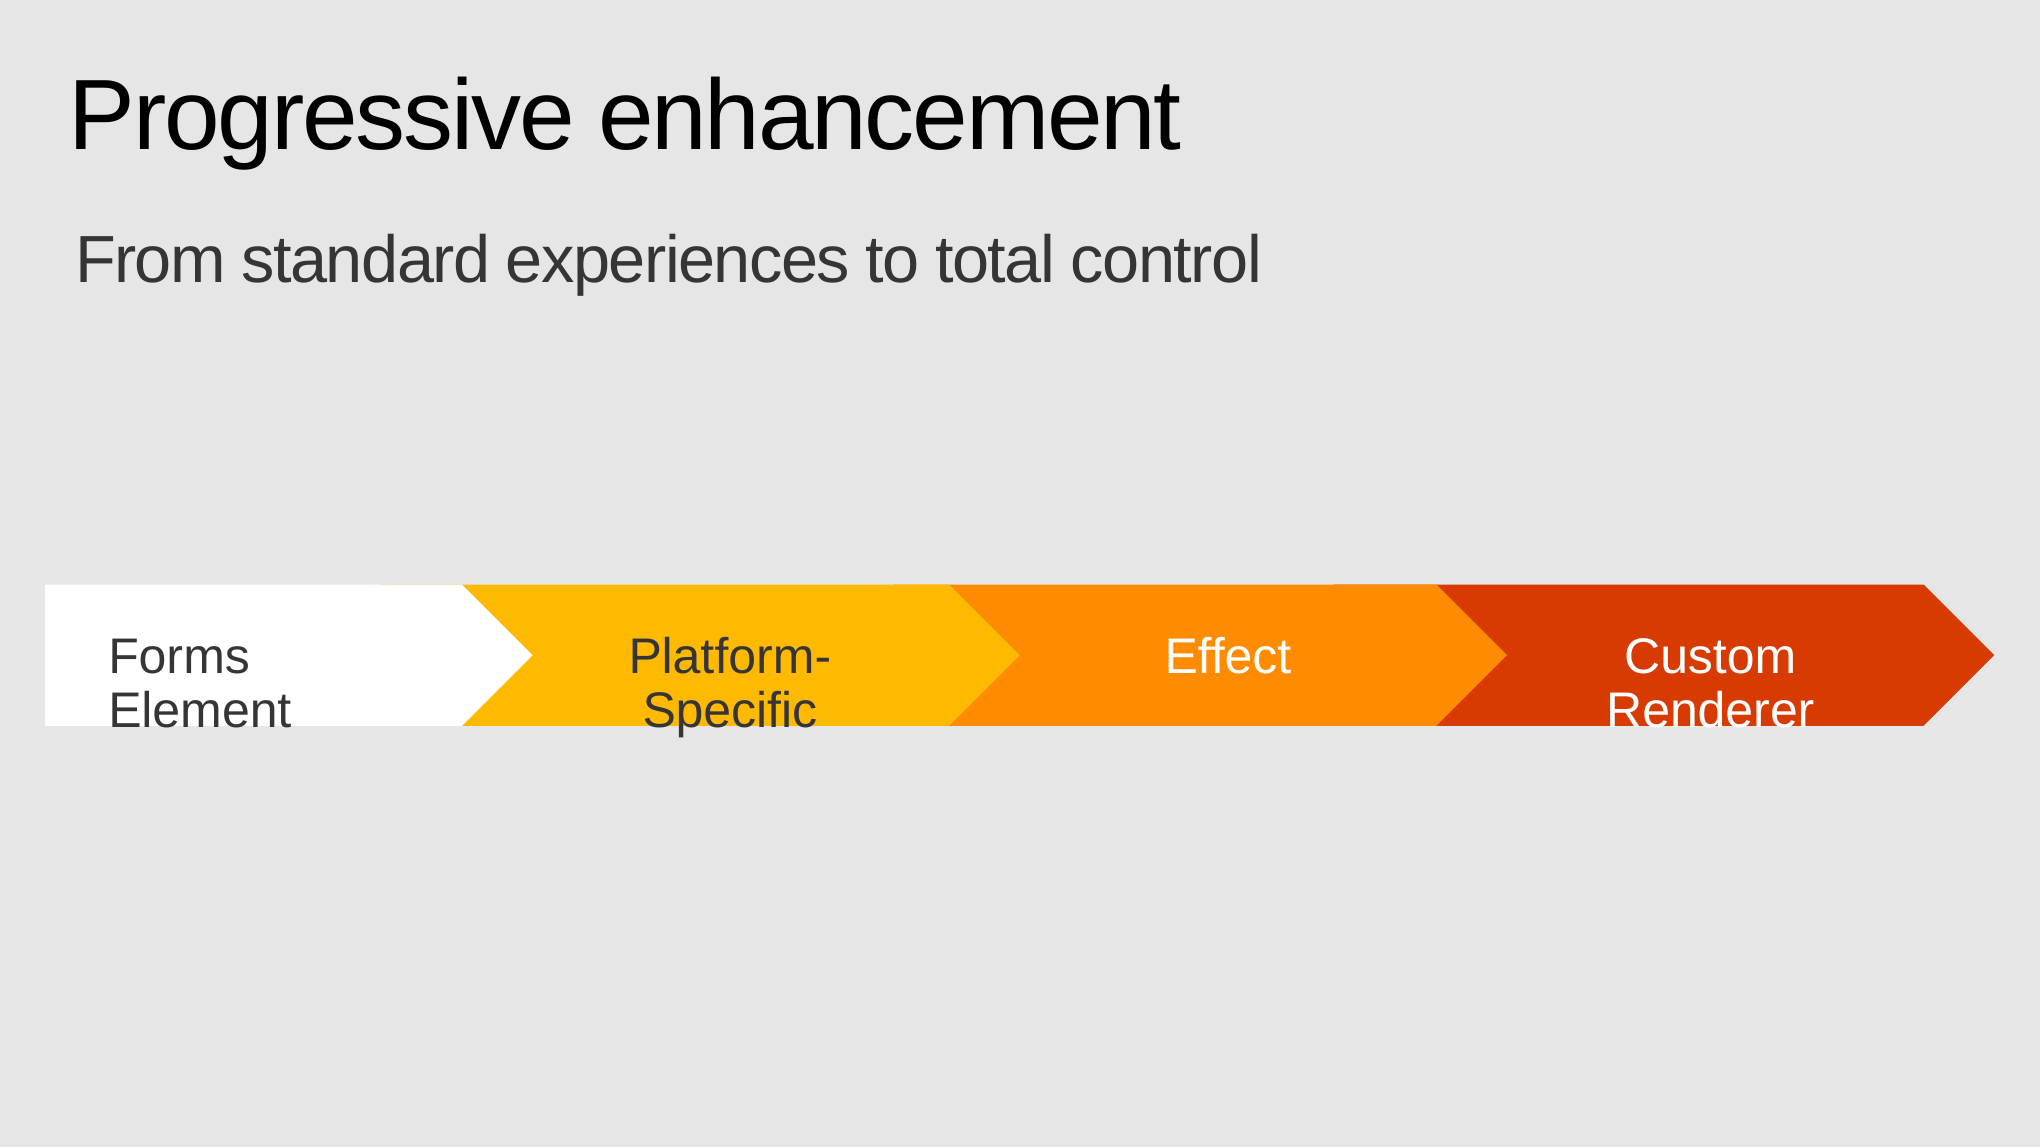

# Progressive enhancement
From standard experiences to total control

Forms Element
Platform-Specific
Effect
Custom Renderer